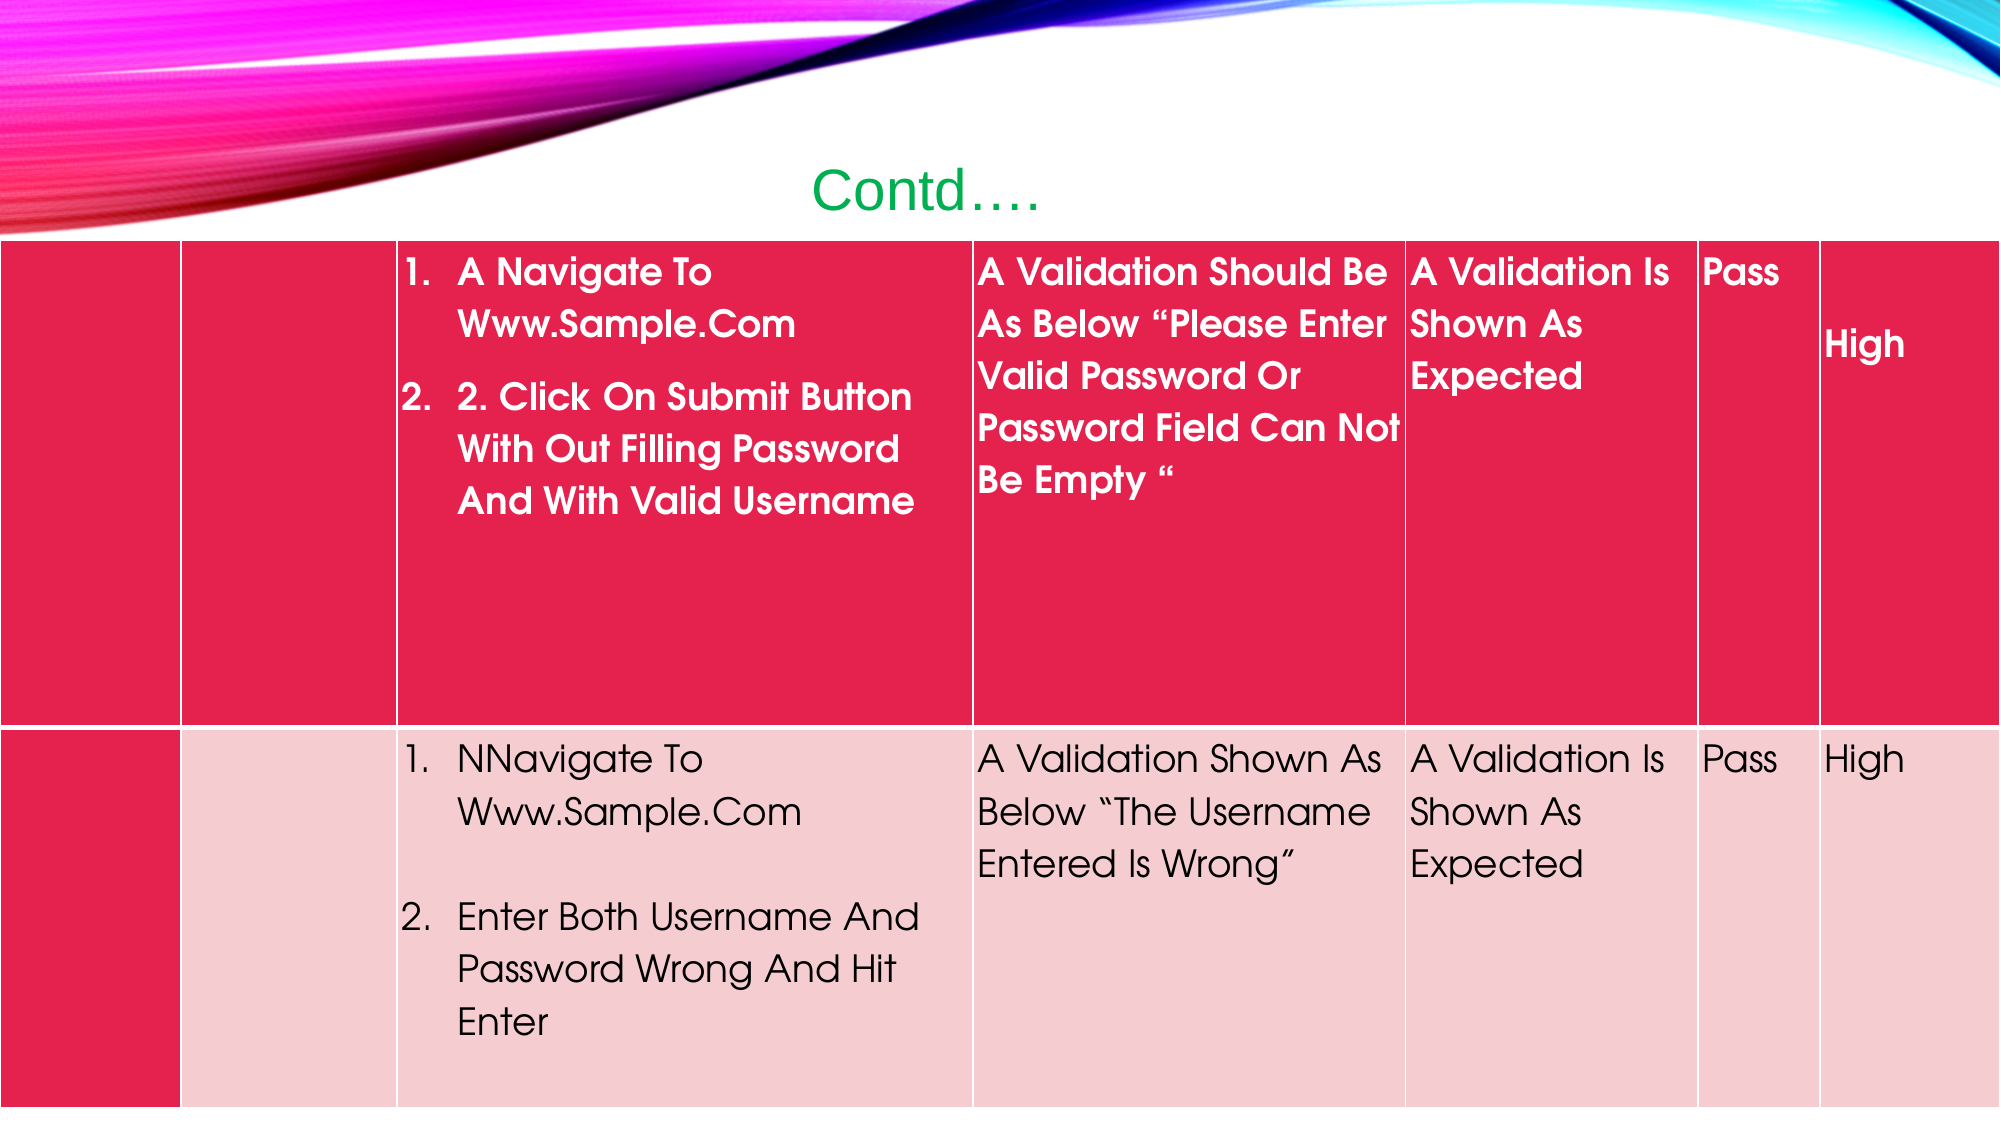

Contd….
|  |  | A Navigate To Www.Sample.Com 2. Click On Submit Button With Out Filling Password And With Valid Username | A Validation Should Be As Below “Please Enter Valid Password Or Password Field Can Not Be Empty “ | A Validation Is Shown As Expected | Pass | High |
| --- | --- | --- | --- | --- | --- | --- |
|  |  | NNavigate To Www.Sample.Com   Enter Both Username And Password Wrong And Hit Enter | A Validation Shown As Below “The Username Entered Is Wrong” | A Validation Is Shown As Expected | Pass | High |